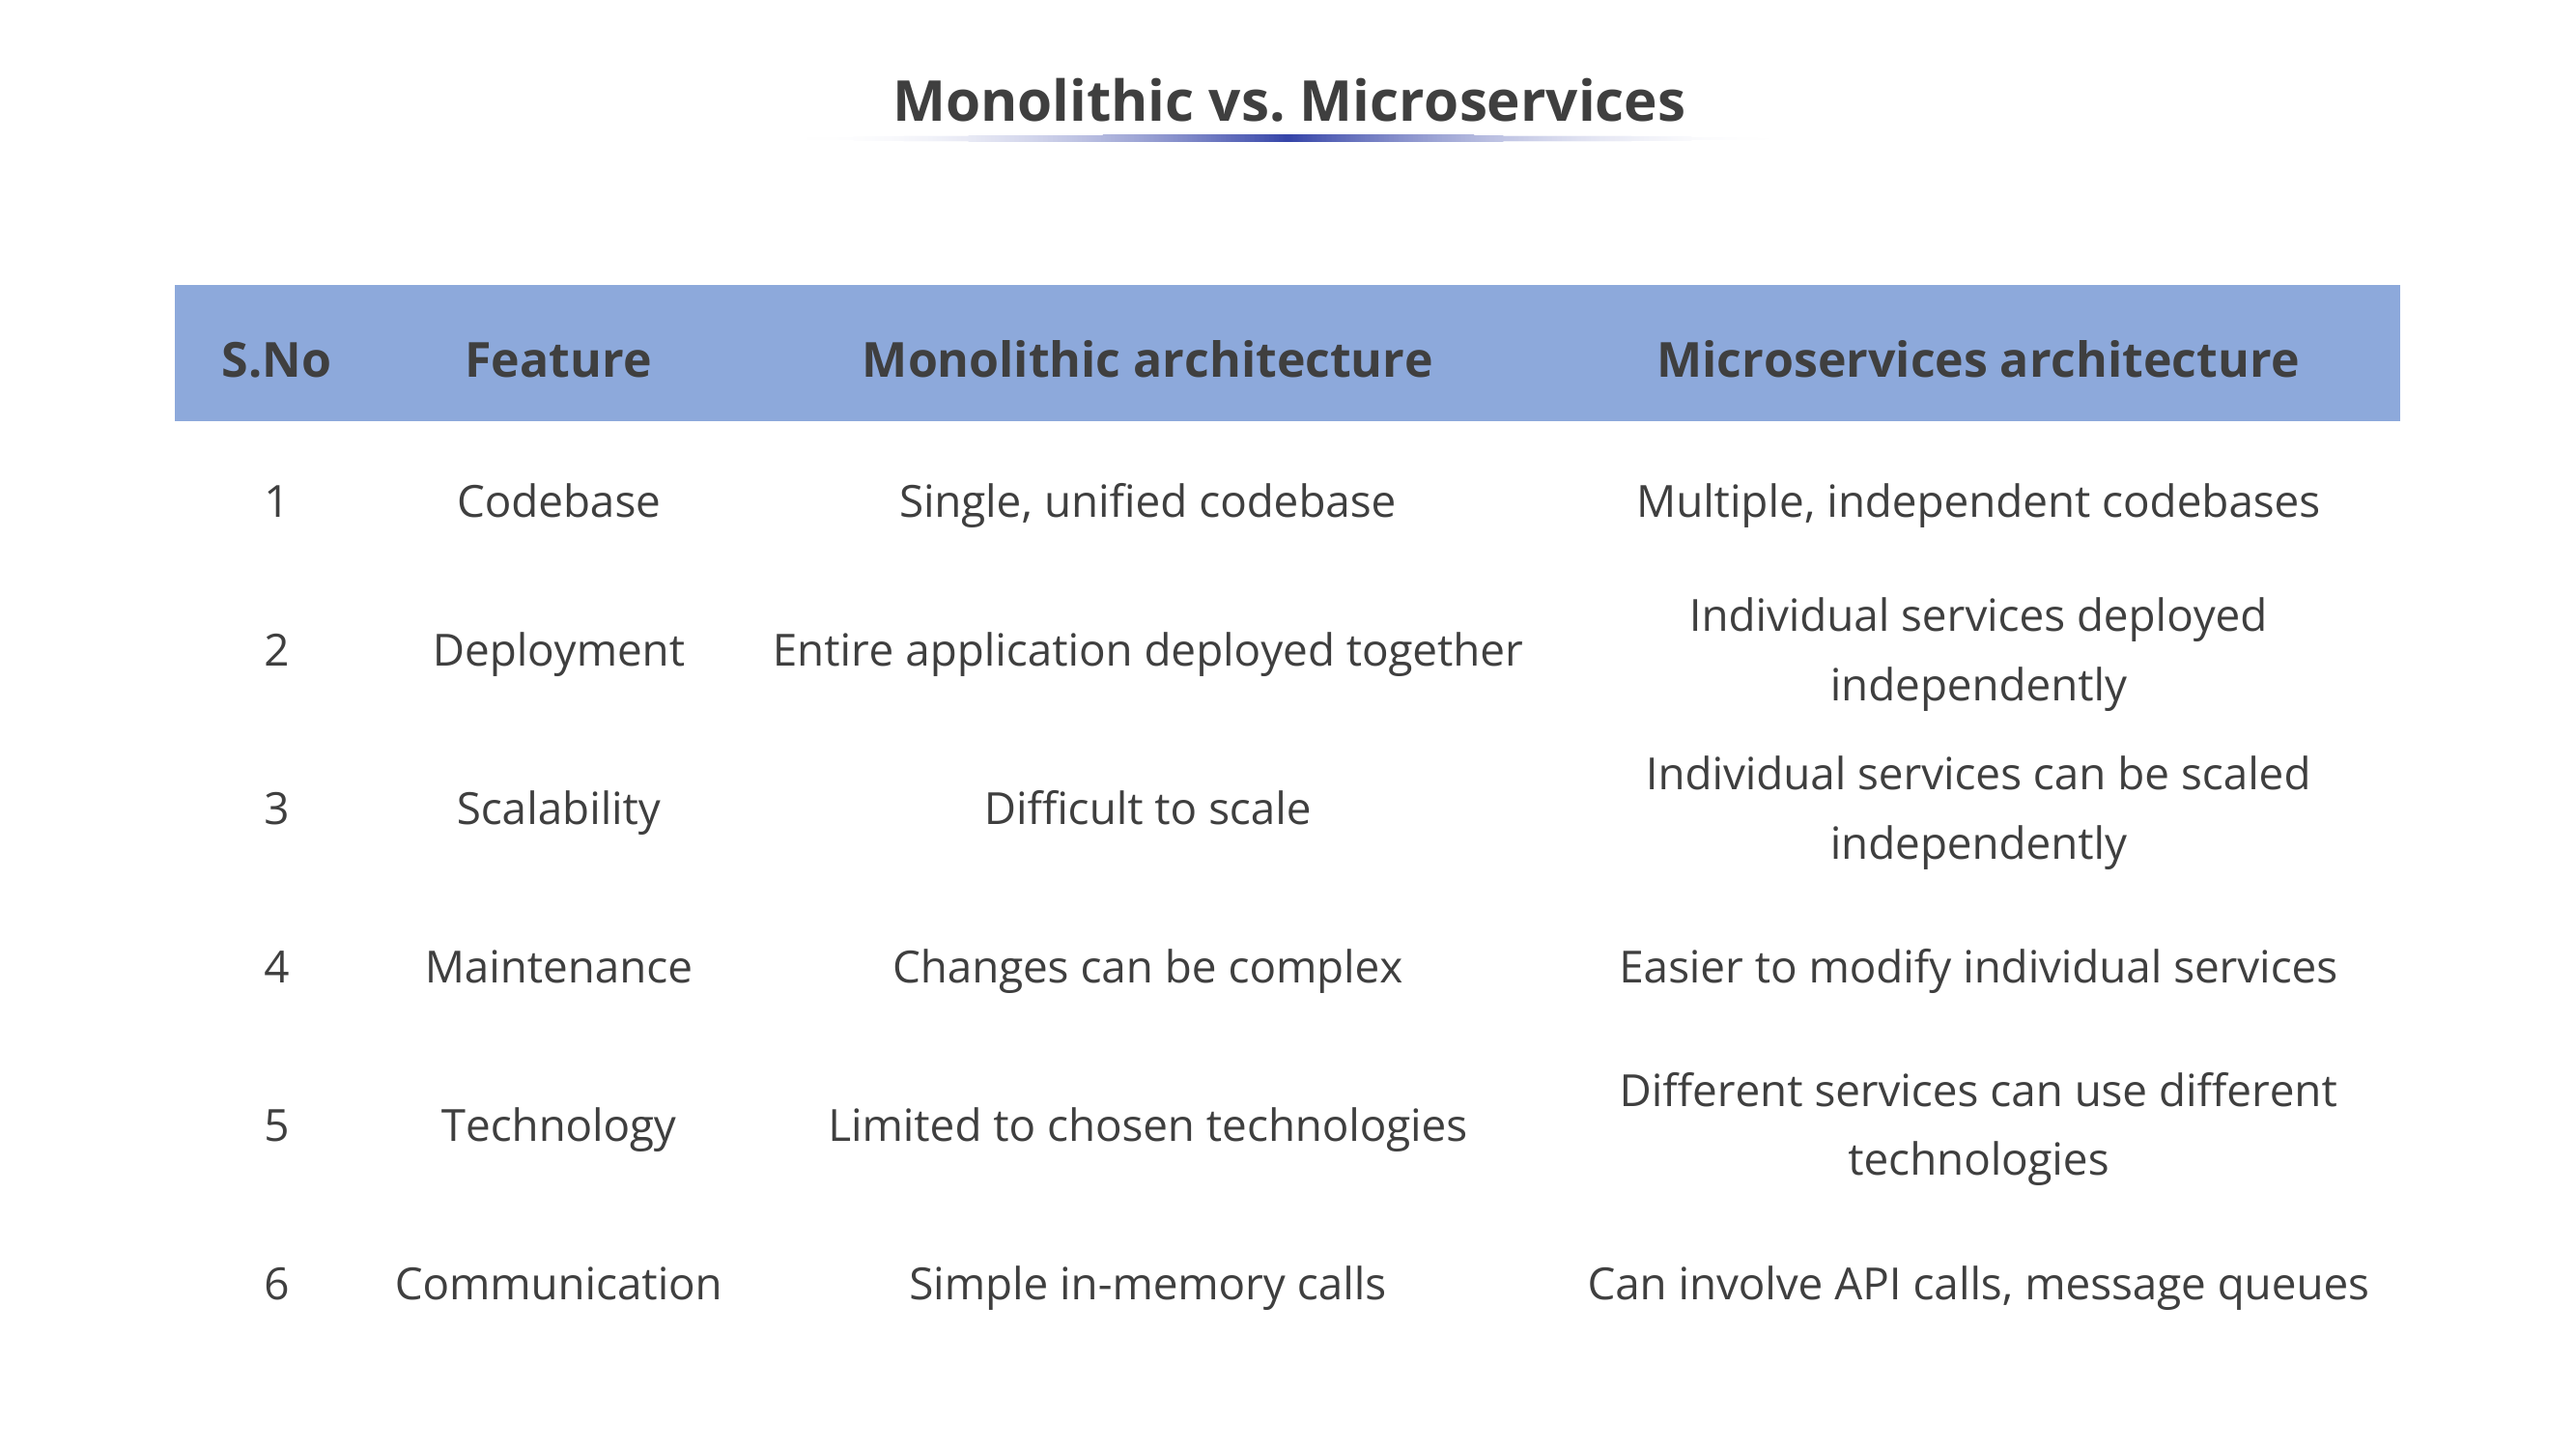

# Monolithic vs. Microservices

| S.No | Feature | Monolithic architecture | Microservices architecture |
| --- | --- | --- | --- |
| 1 | Codebase | Single, unified codebase | Multiple, independent codebases |
| 2 | Deployment | Entire application deployed together | Individual services deployed independently |
| 3 | Scalability | Difficult to scale | Individual services can be scaled independently |
| 4 | Maintenance | Changes can be complex | Easier to modify individual services |
| 5 | Technology | Limited to chosen technologies | Different services can use different technologies |
| 6 | Communication | Simple in-memory calls | Can involve API calls, message queues |